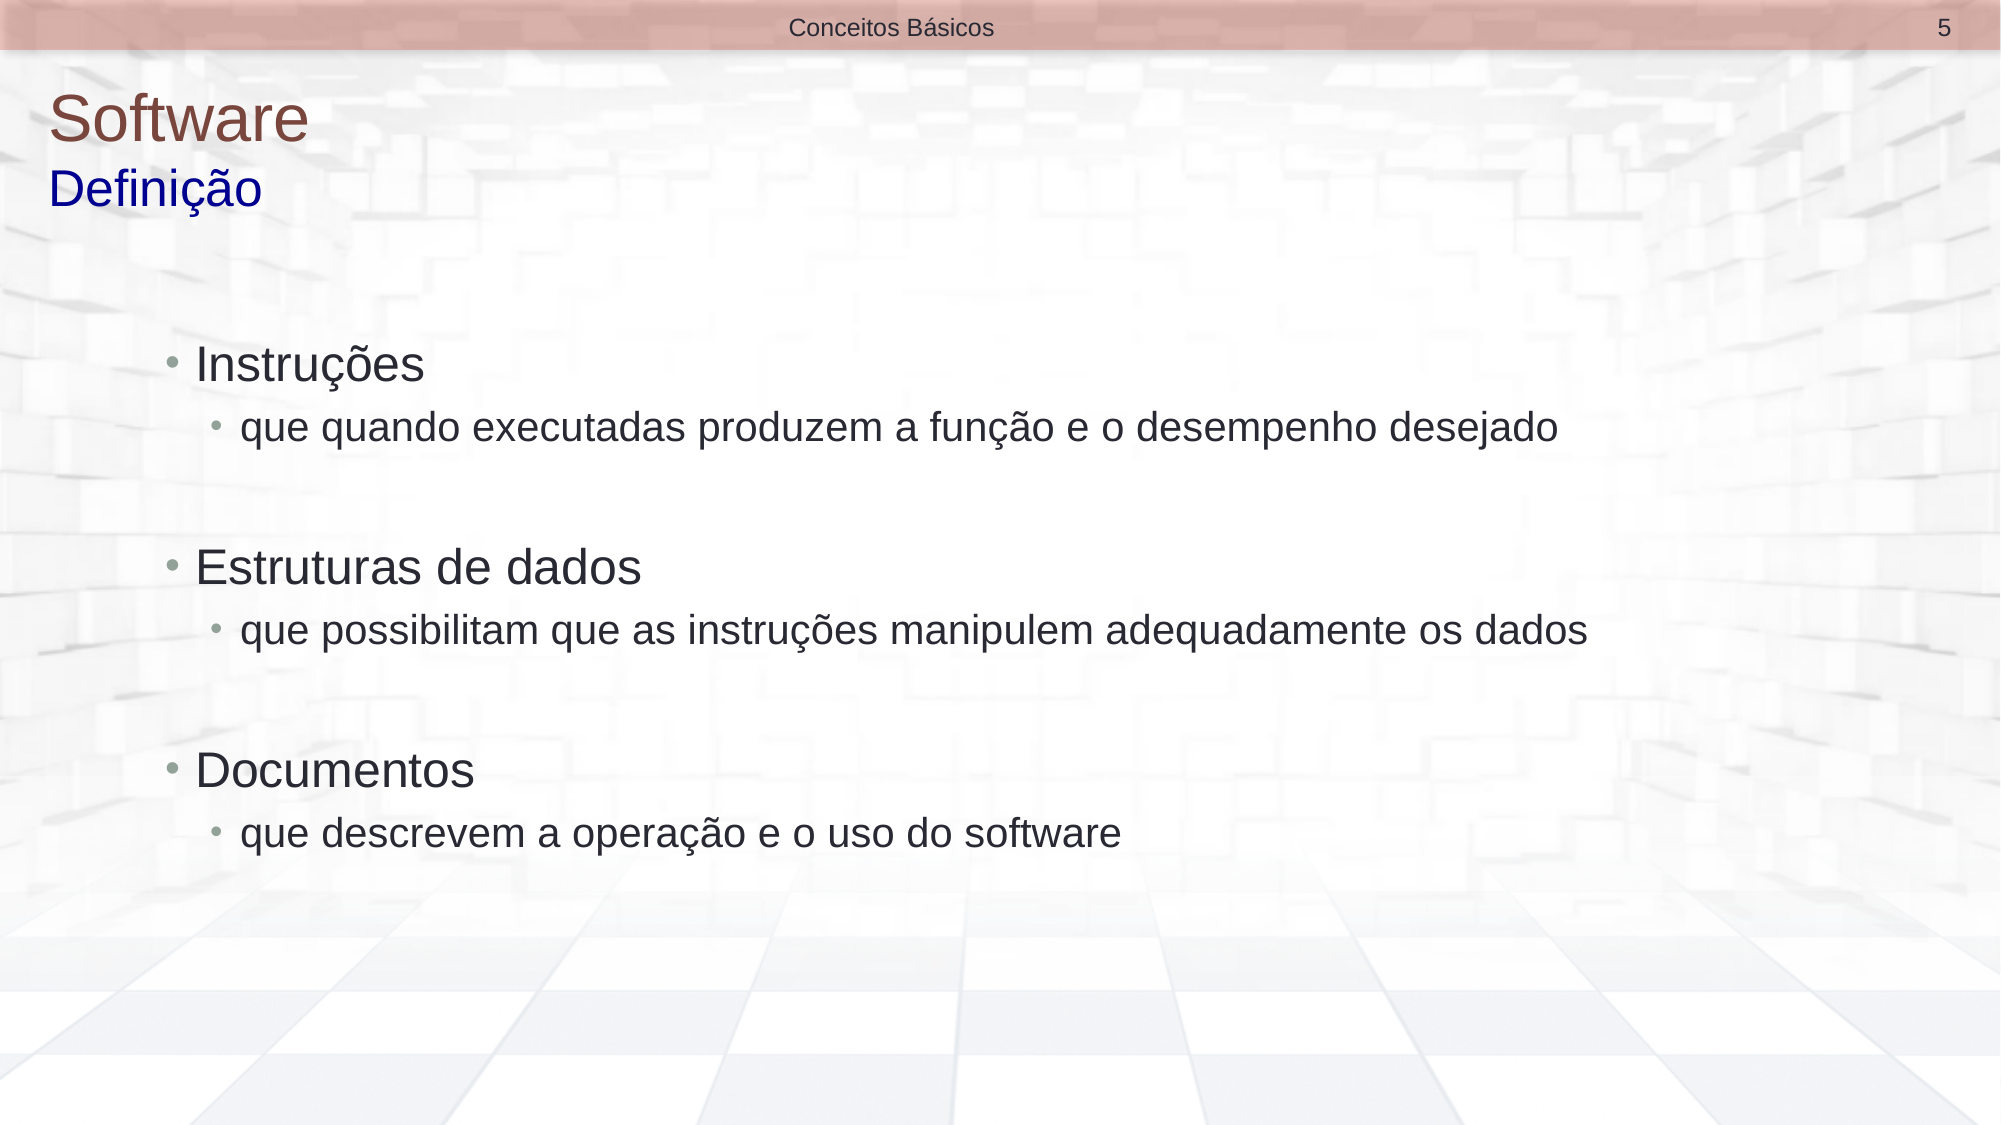

5
Conceitos Básicos
# Software Definição
Instruções
que quando executadas produzem a função e o desempenho desejado

Estruturas de dados
que possibilitam que as instruções manipulem adequadamente os dados

Documentos
que descrevem a operação e o uso do software